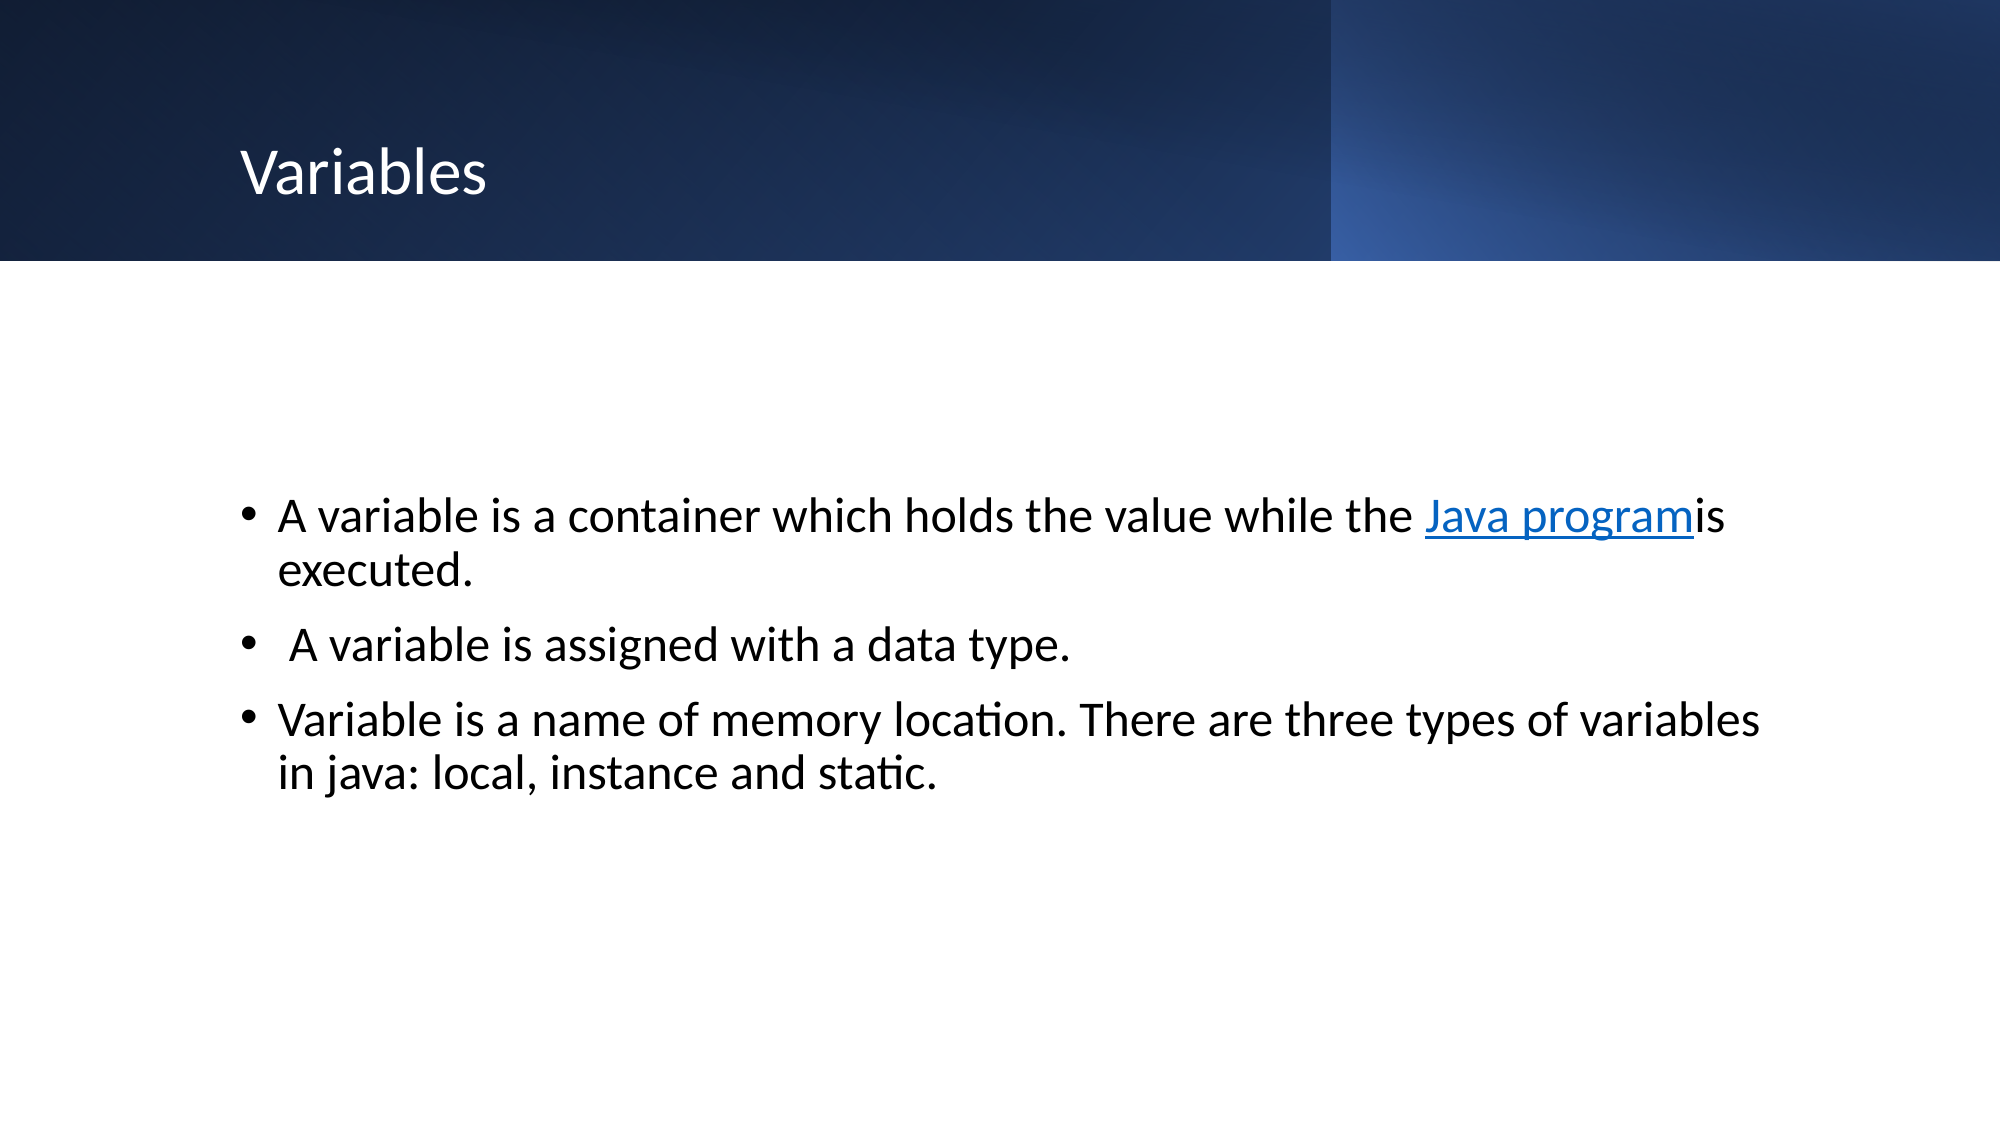

# Variables

A variable is a container which holds the value while the Java programis executed.
 A variable is assigned with a data type.
Variable is a name of memory location. There are three types of variables in java: local, instance and static.